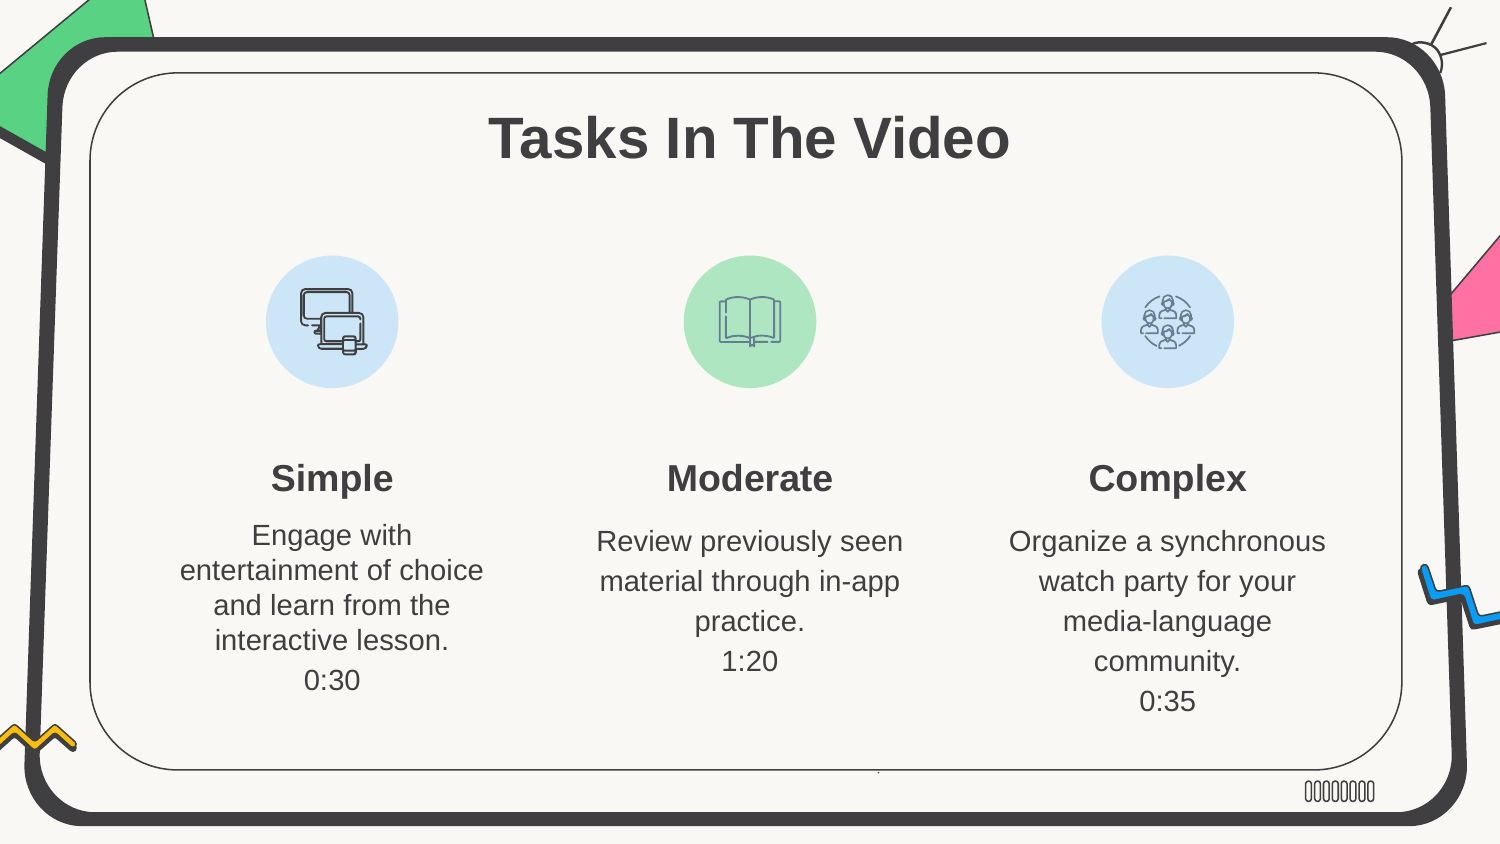

# Tasks In The Video

Simple
Moderate
Complex
Engage with entertainment of choice and learn from the interactive lesson.
0:30
Review previously seen material through in-app practice.
1:20

Organize a synchronous watch party for your media-language community.
0:35